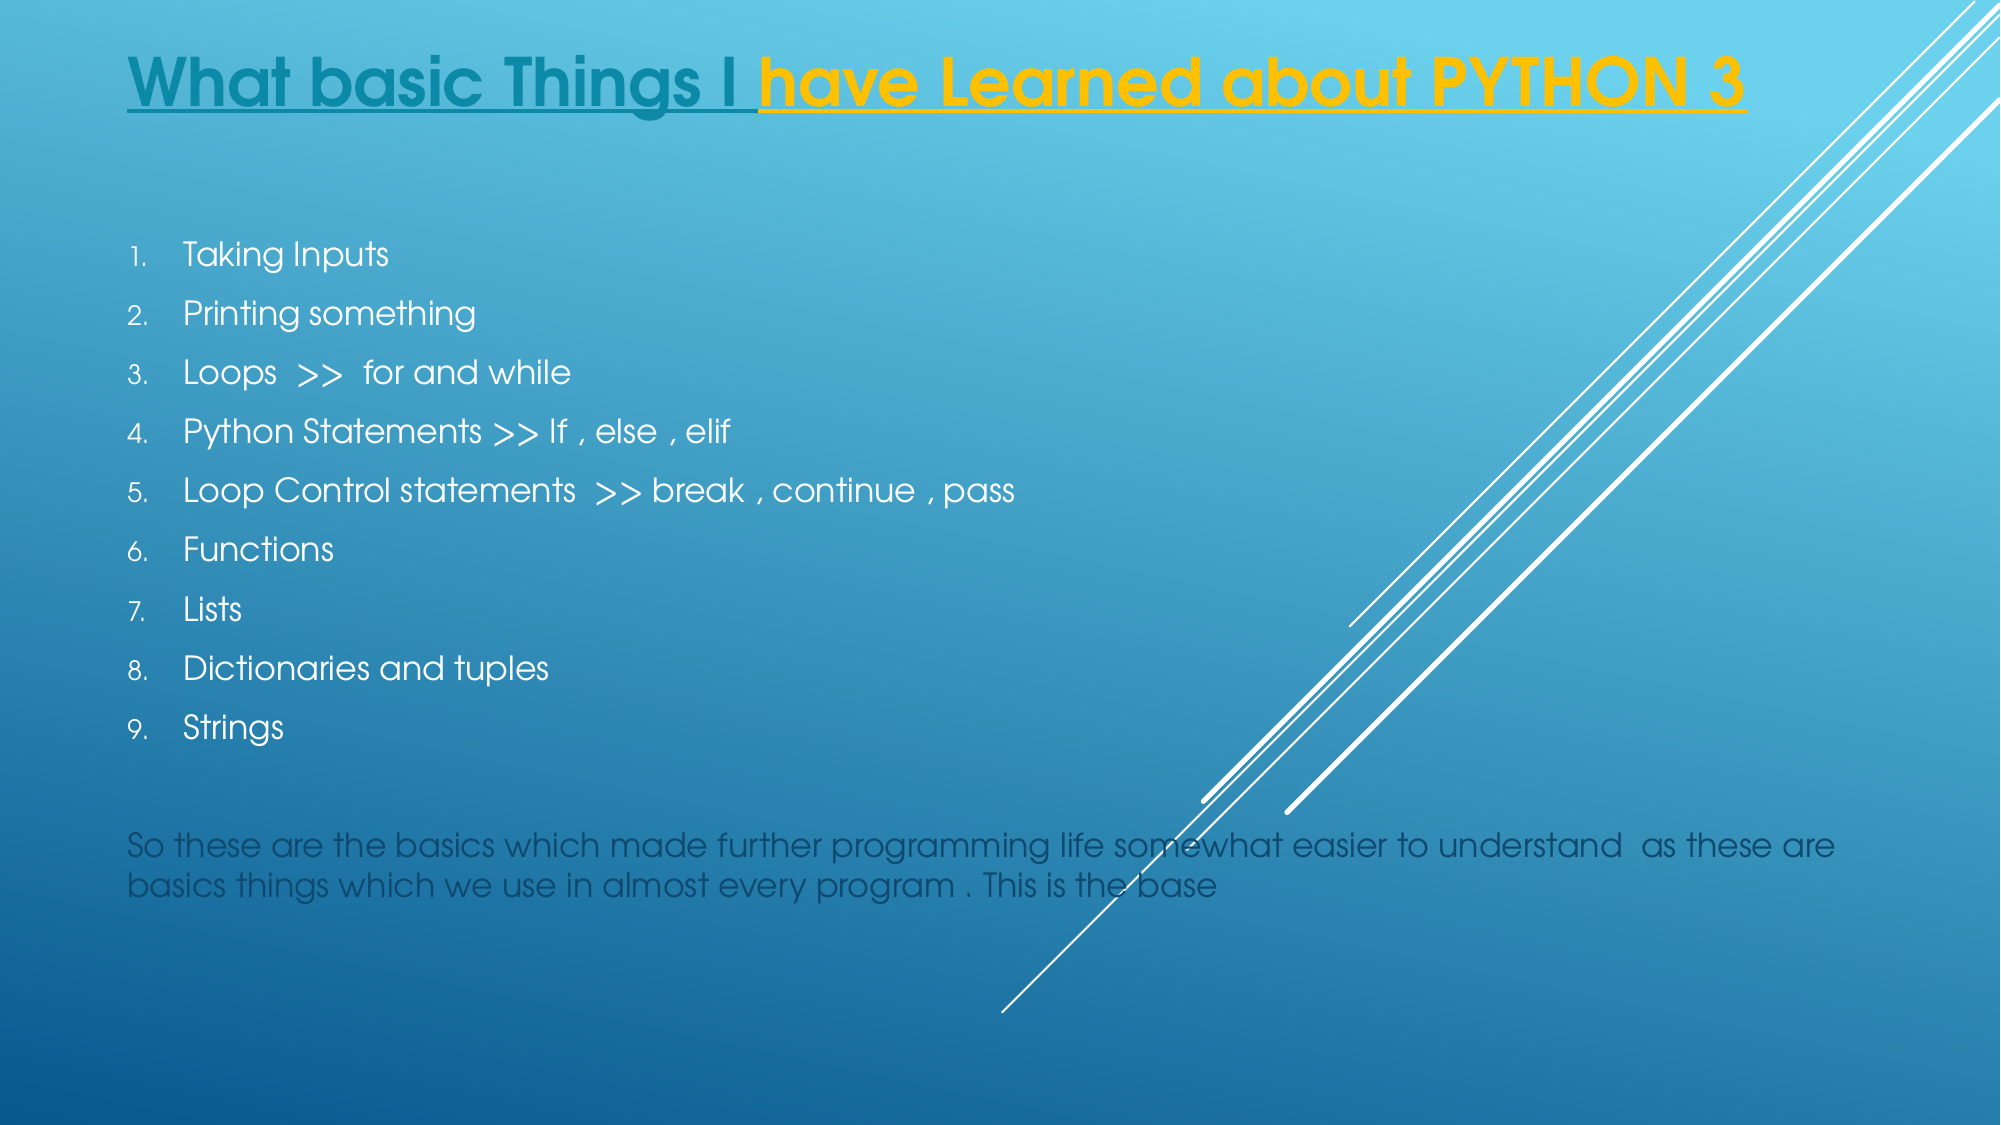

What basic Things I have Learned about PYTHON 3

Taking Inputs
Printing something
Loops  >>  for and while
Python Statements >> If , else , elif
Loop Control statements  >> break , continue , pass
Functions
Lists
Dictionaries and tuples
Strings

So these are the basics which made further programming life somewhat easier to understand  as these are basics things which we use in almost every program . This is the base